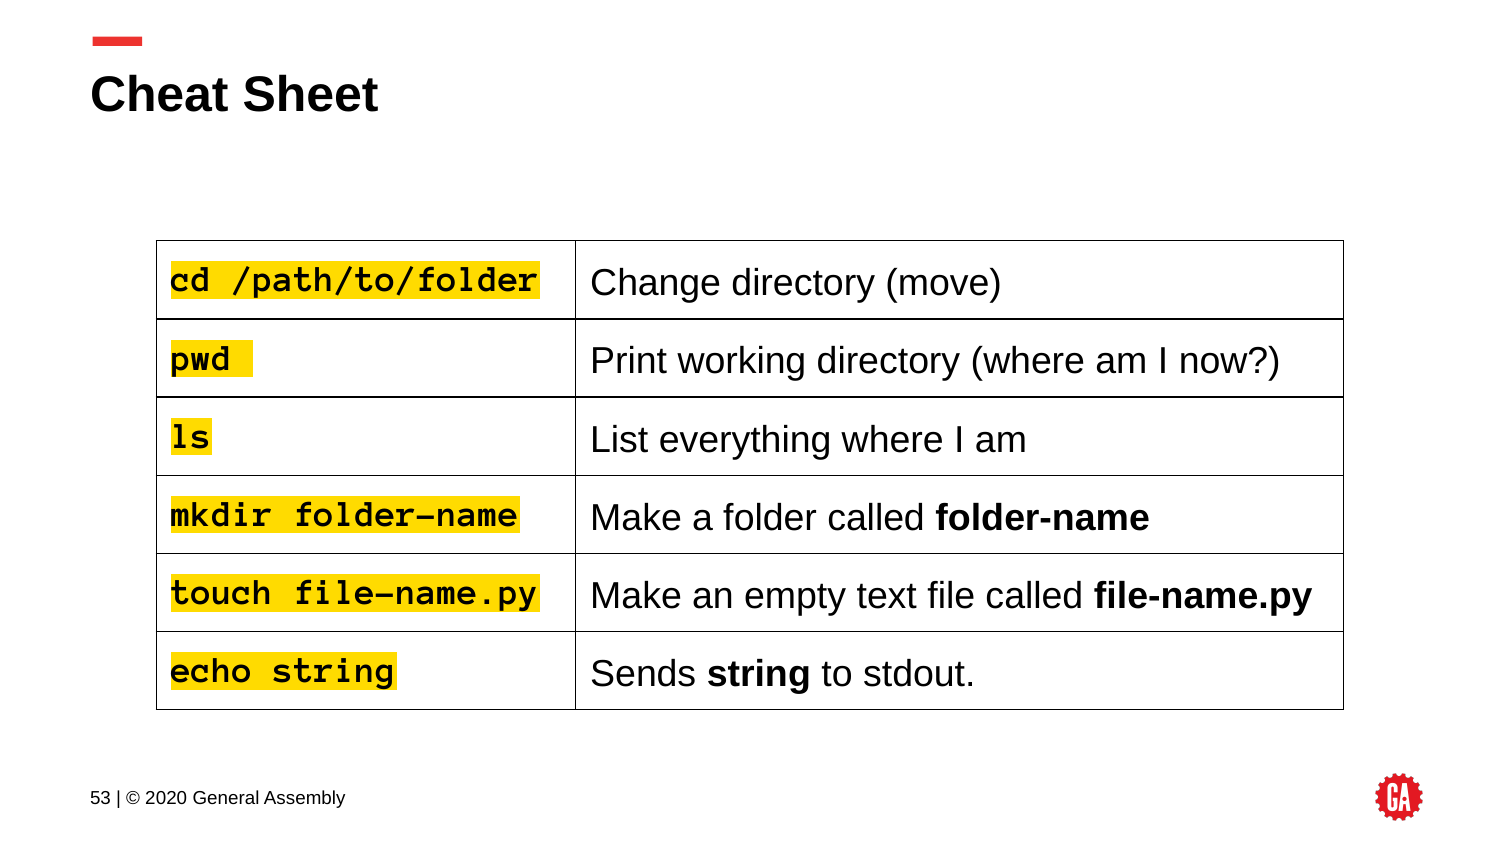

# Cheat Sheet
| cd /path/to/folder | Change directory (move) |
| --- | --- |
| pwd | Print working directory (where am I now?) |
| ls | List everything where I am |
| mkdir folder-name | Make a folder called folder-name |
| touch file-name.py | Make an empty text file called file-name.py |
| echo string | Sends string to stdout. |

53 | © 2020 General Assembly